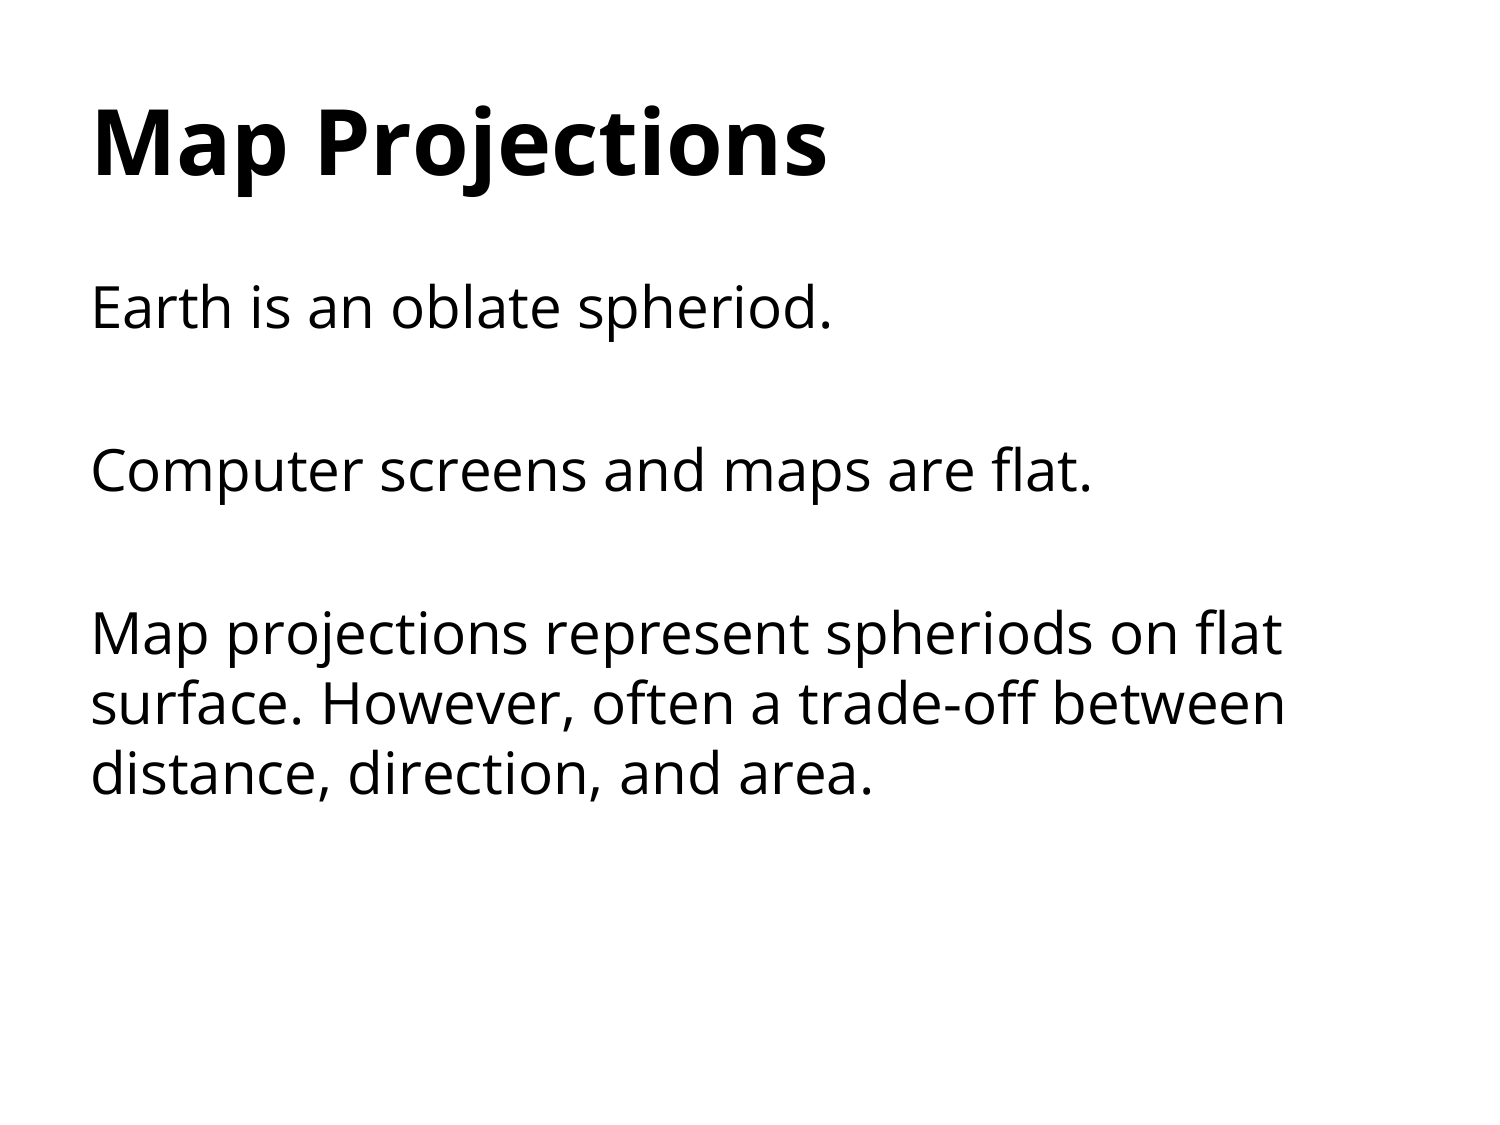

# Map Projections
Earth is an oblate spheriod.

Computer screens and maps are flat.

Map projections represent spheriods on flat surface. However, often a trade-off between distance, direction, and area.